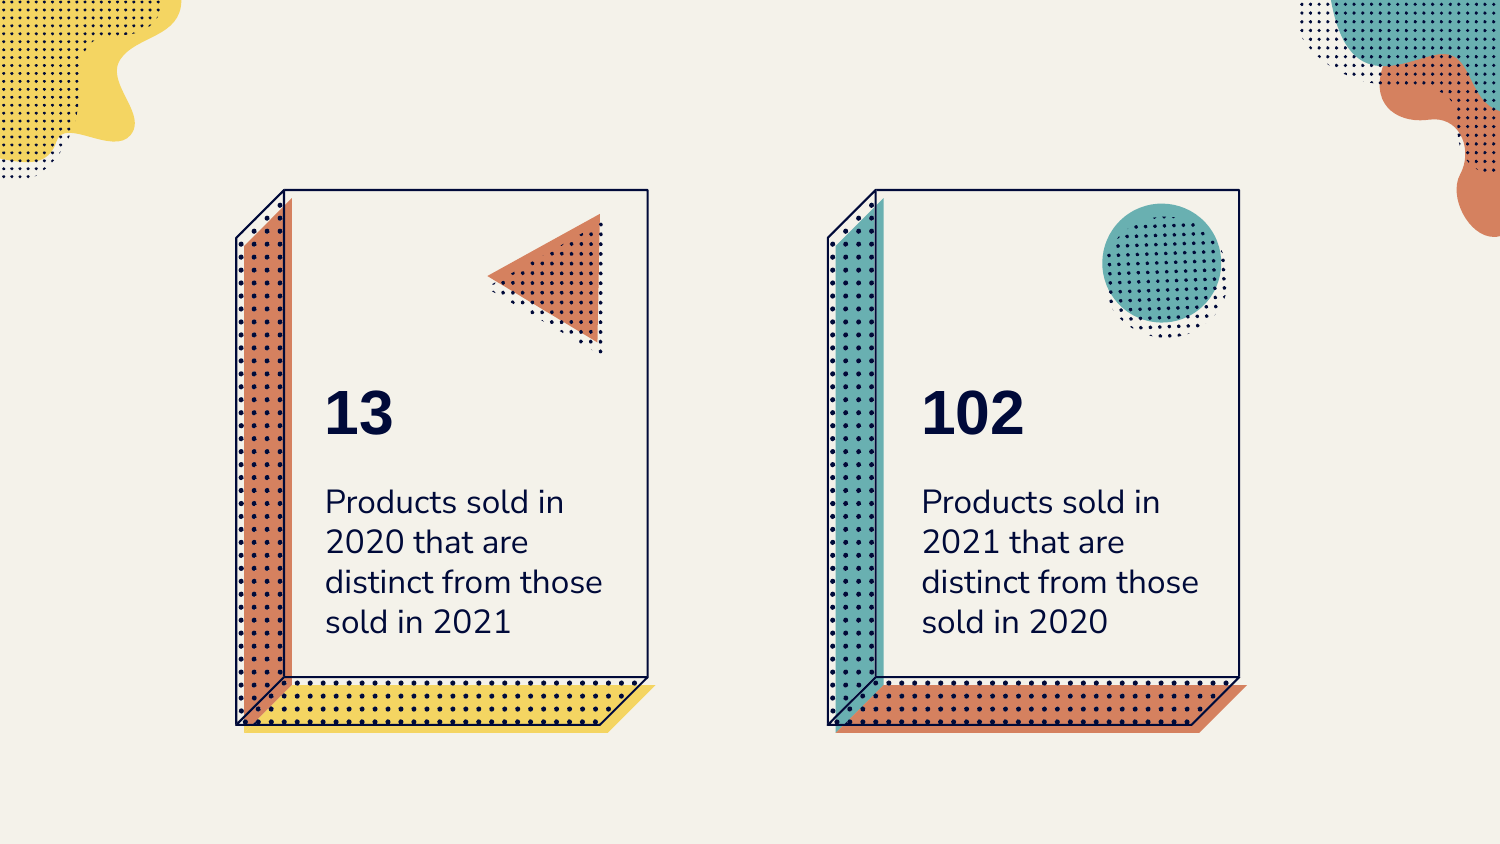

13
102
Products sold in 2021 that are distinct from those sold in 2020
Products sold in 2020 that are distinct from those sold in 2021